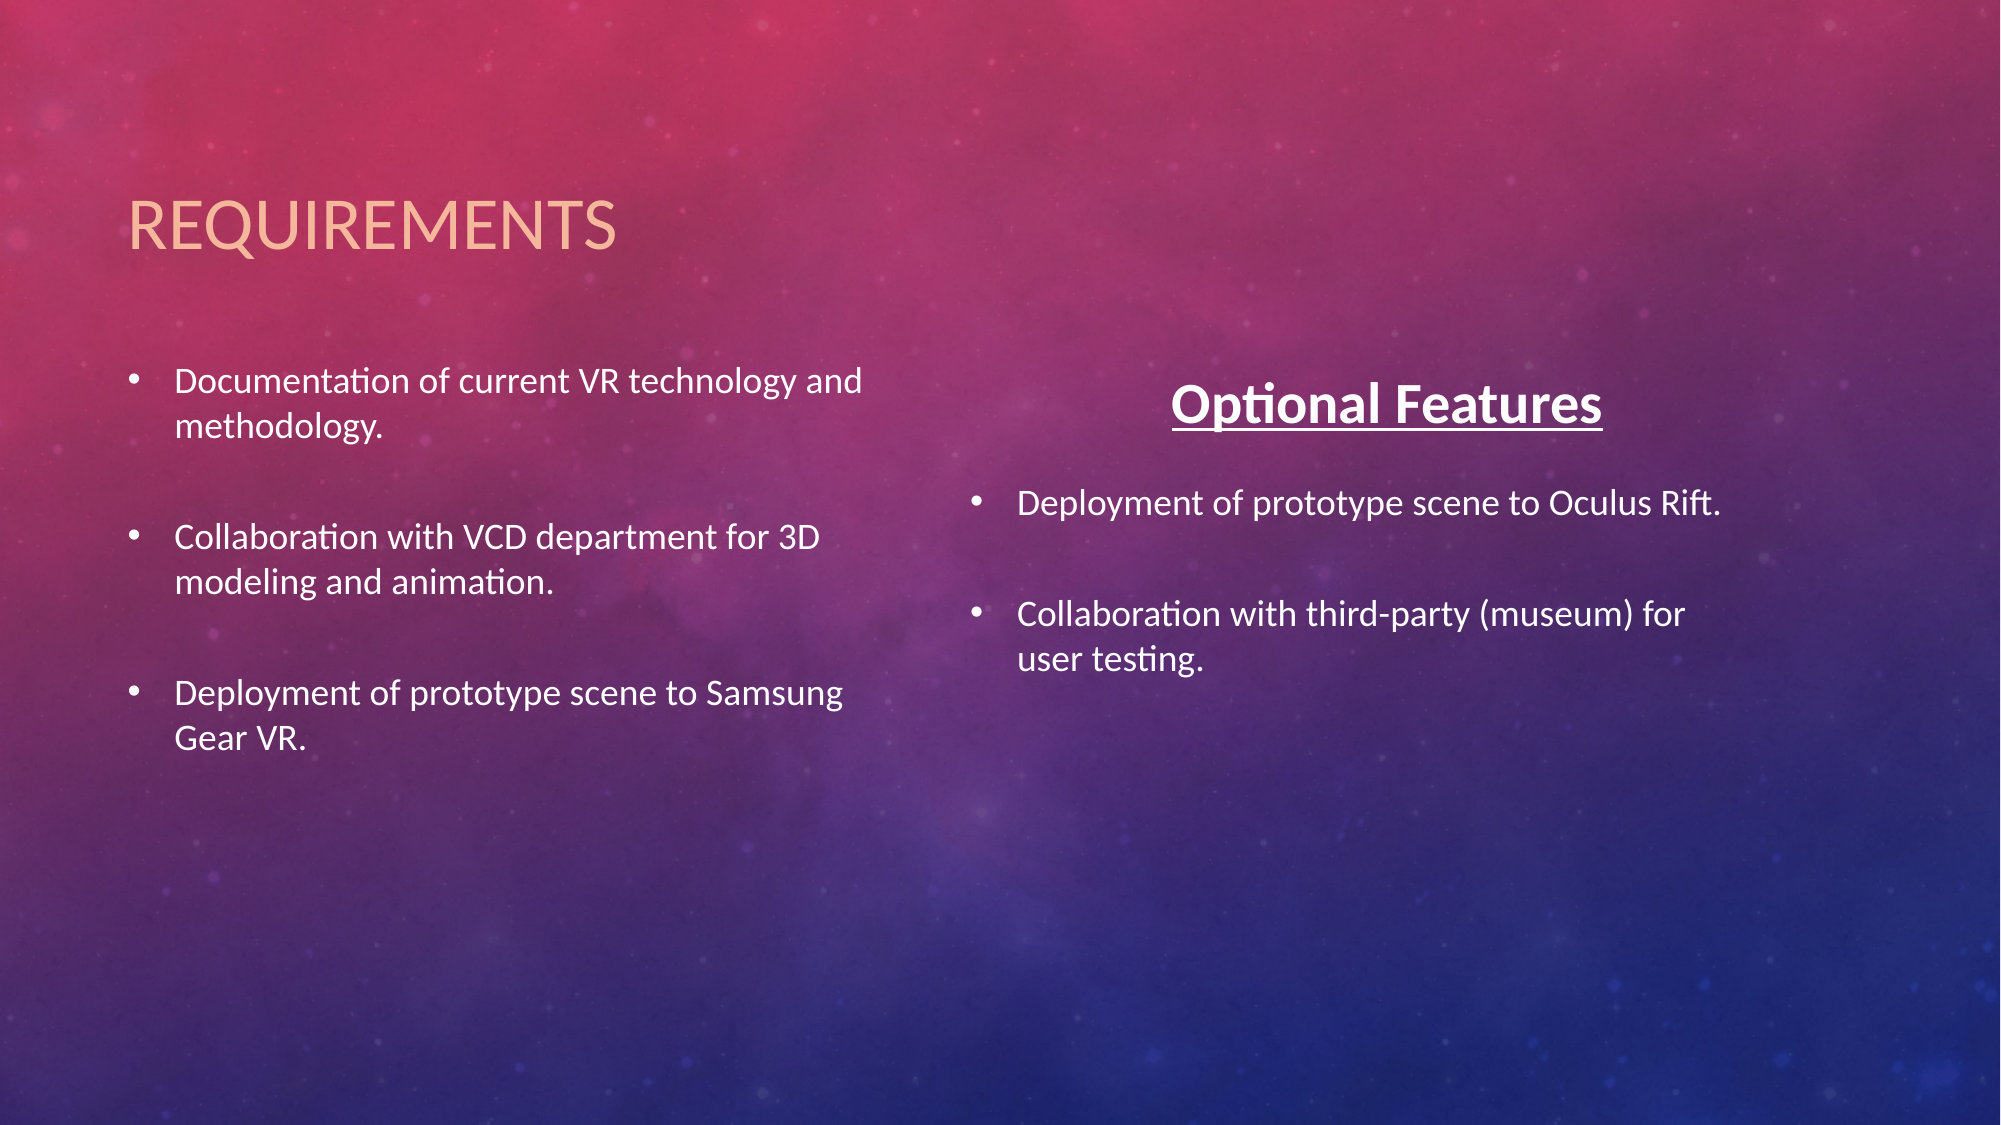

# Requirements
Documentation of current VR technology and methodology.
Collaboration with VCD department for 3D modeling and animation.
Deployment of prototype scene to Samsung Gear VR.
Optional Features
Deployment of prototype scene to Oculus Rift.
Collaboration with third-party (museum) for user testing.